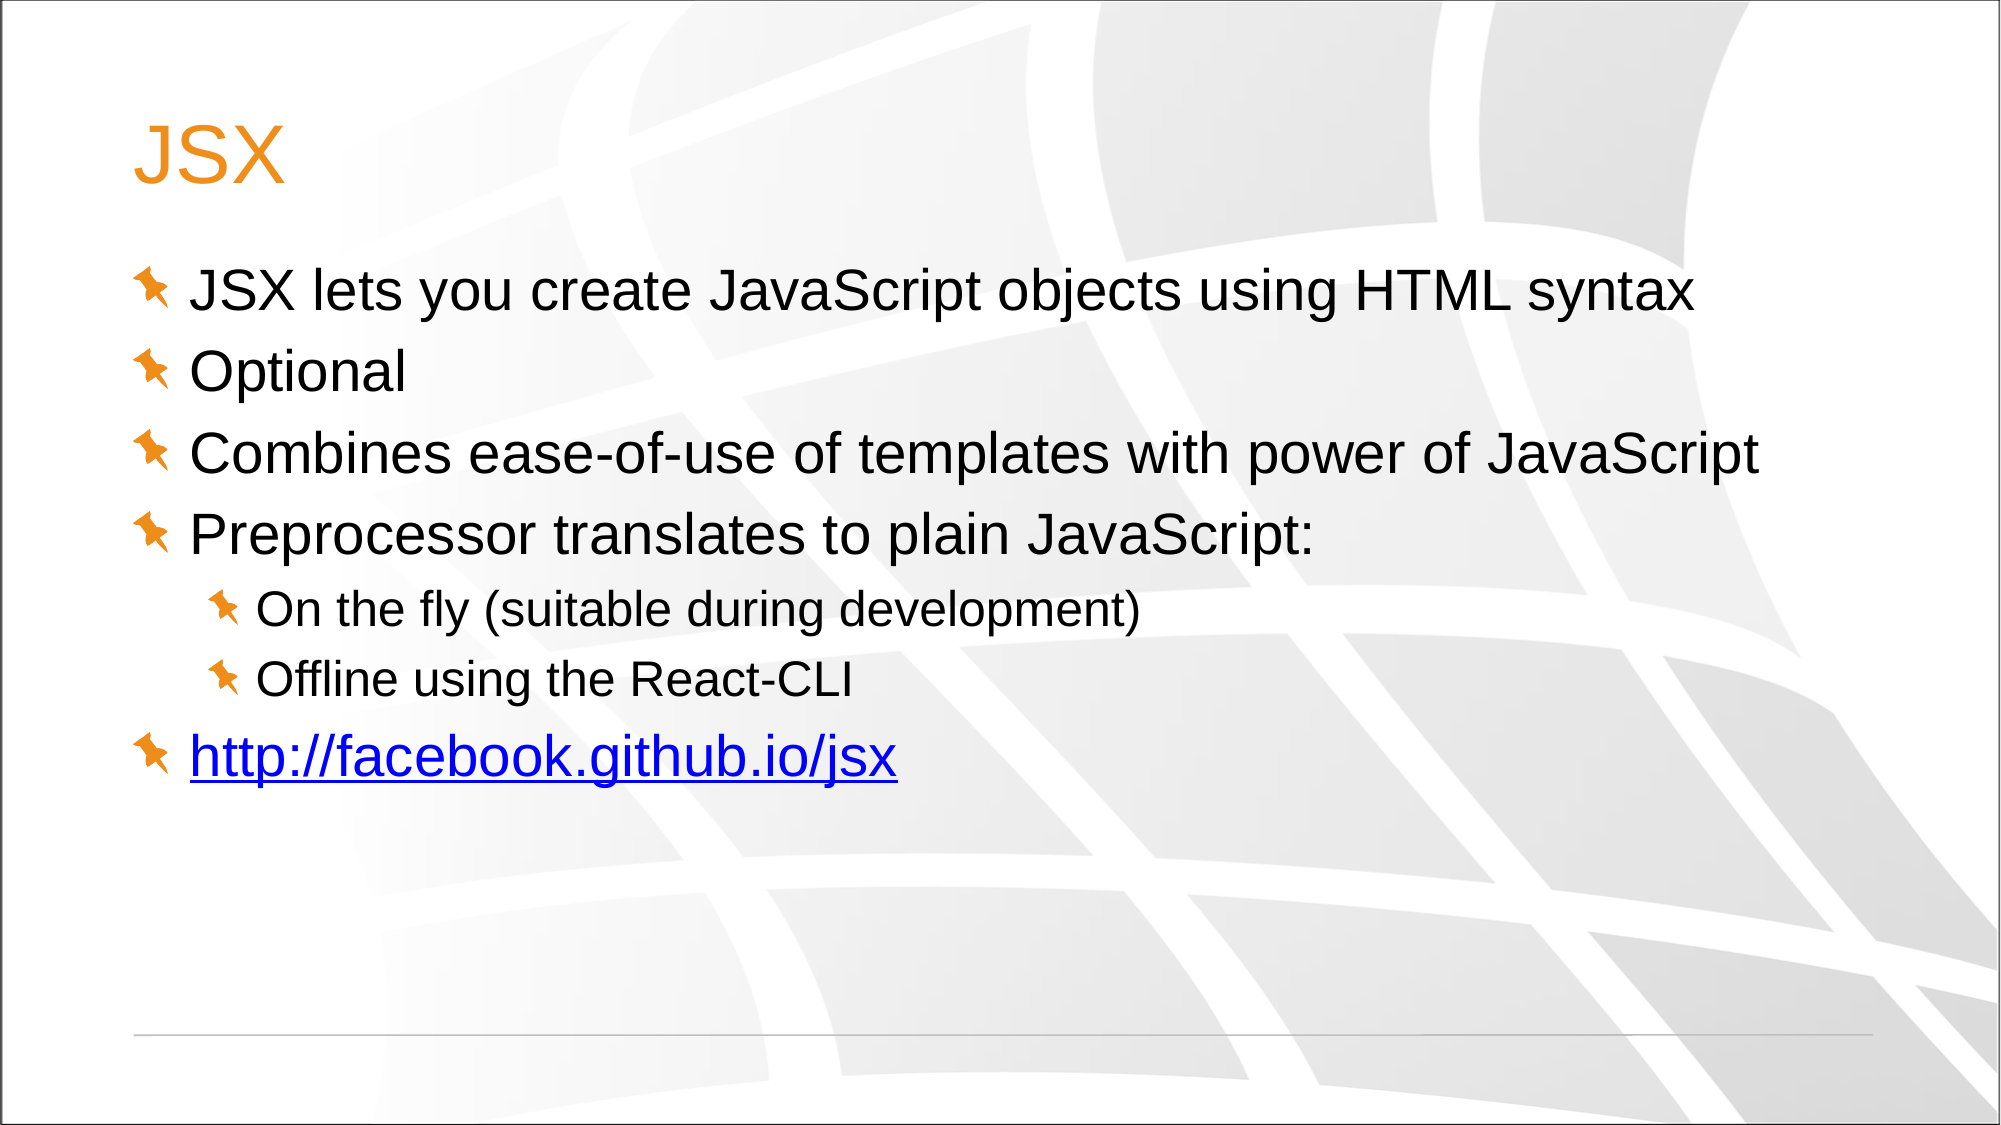

# JSX
JSX lets you create JavaScript objects using HTML syntax
Optional
Combines ease-of-use of templates with power of JavaScript
Preprocessor translates to plain JavaScript:
On the fly (suitable during development)
Offline using the React-CLI
http://facebook.github.io/jsx